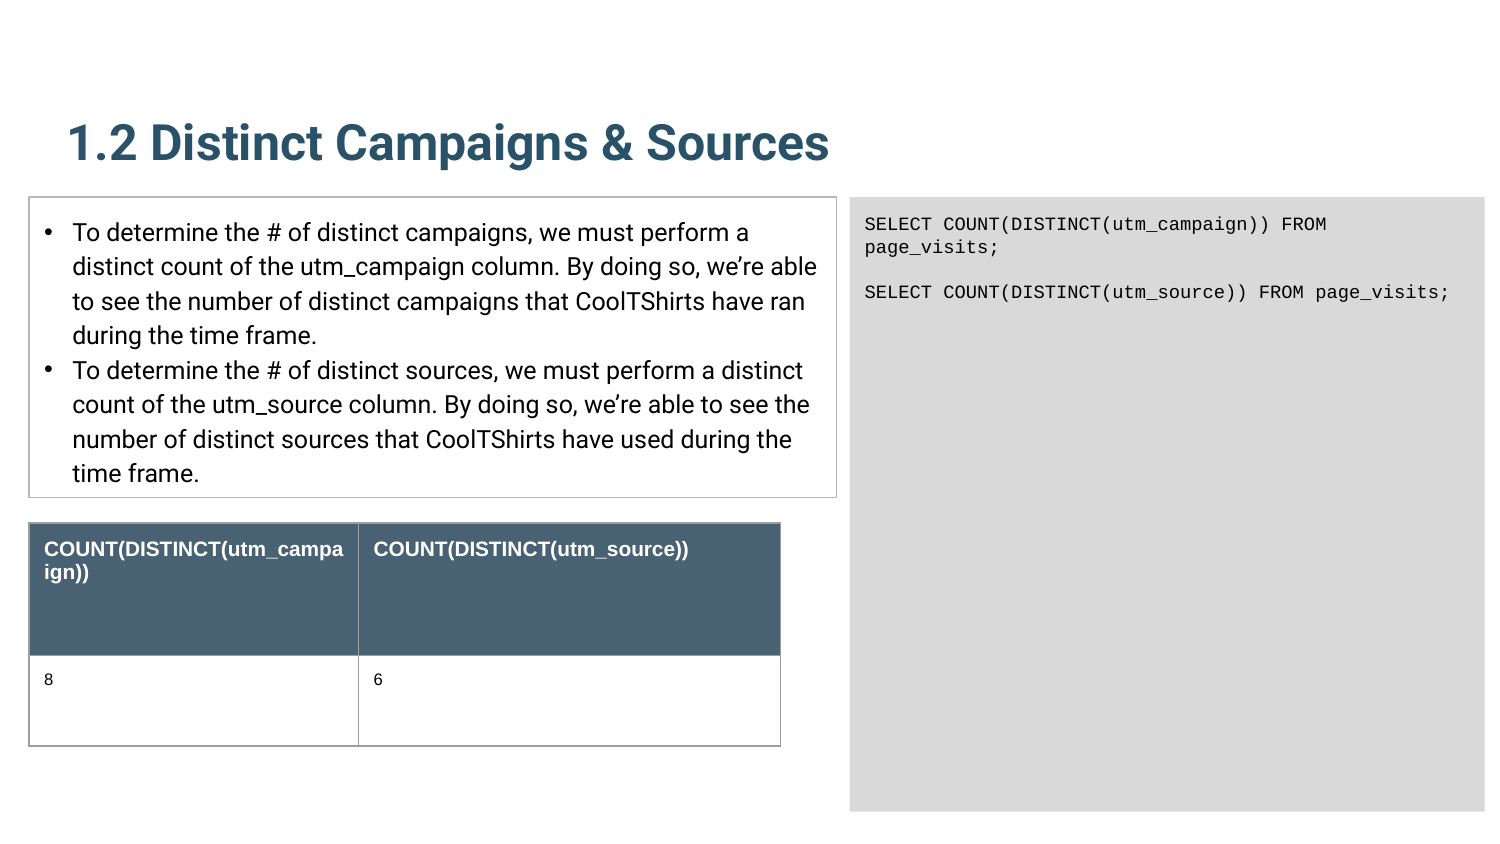

1.2 Distinct Campaigns & Sources
To determine the # of distinct campaigns, we must perform a distinct count of the utm_campaign column. By doing so, we’re able to see the number of distinct campaigns that CoolTShirts have ran during the time frame.
To determine the # of distinct sources, we must perform a distinct count of the utm_source column. By doing so, we’re able to see the number of distinct sources that CoolTShirts have used during the time frame.
SELECT COUNT(DISTINCT(utm_campaign)) FROM page_visits;

SELECT COUNT(DISTINCT(utm_source)) FROM page_visits;
| COUNT(DISTINCT(utm\_campaign)) | COUNT(DISTINCT(utm\_source)) |
| --- | --- |
| 8 | 6 |